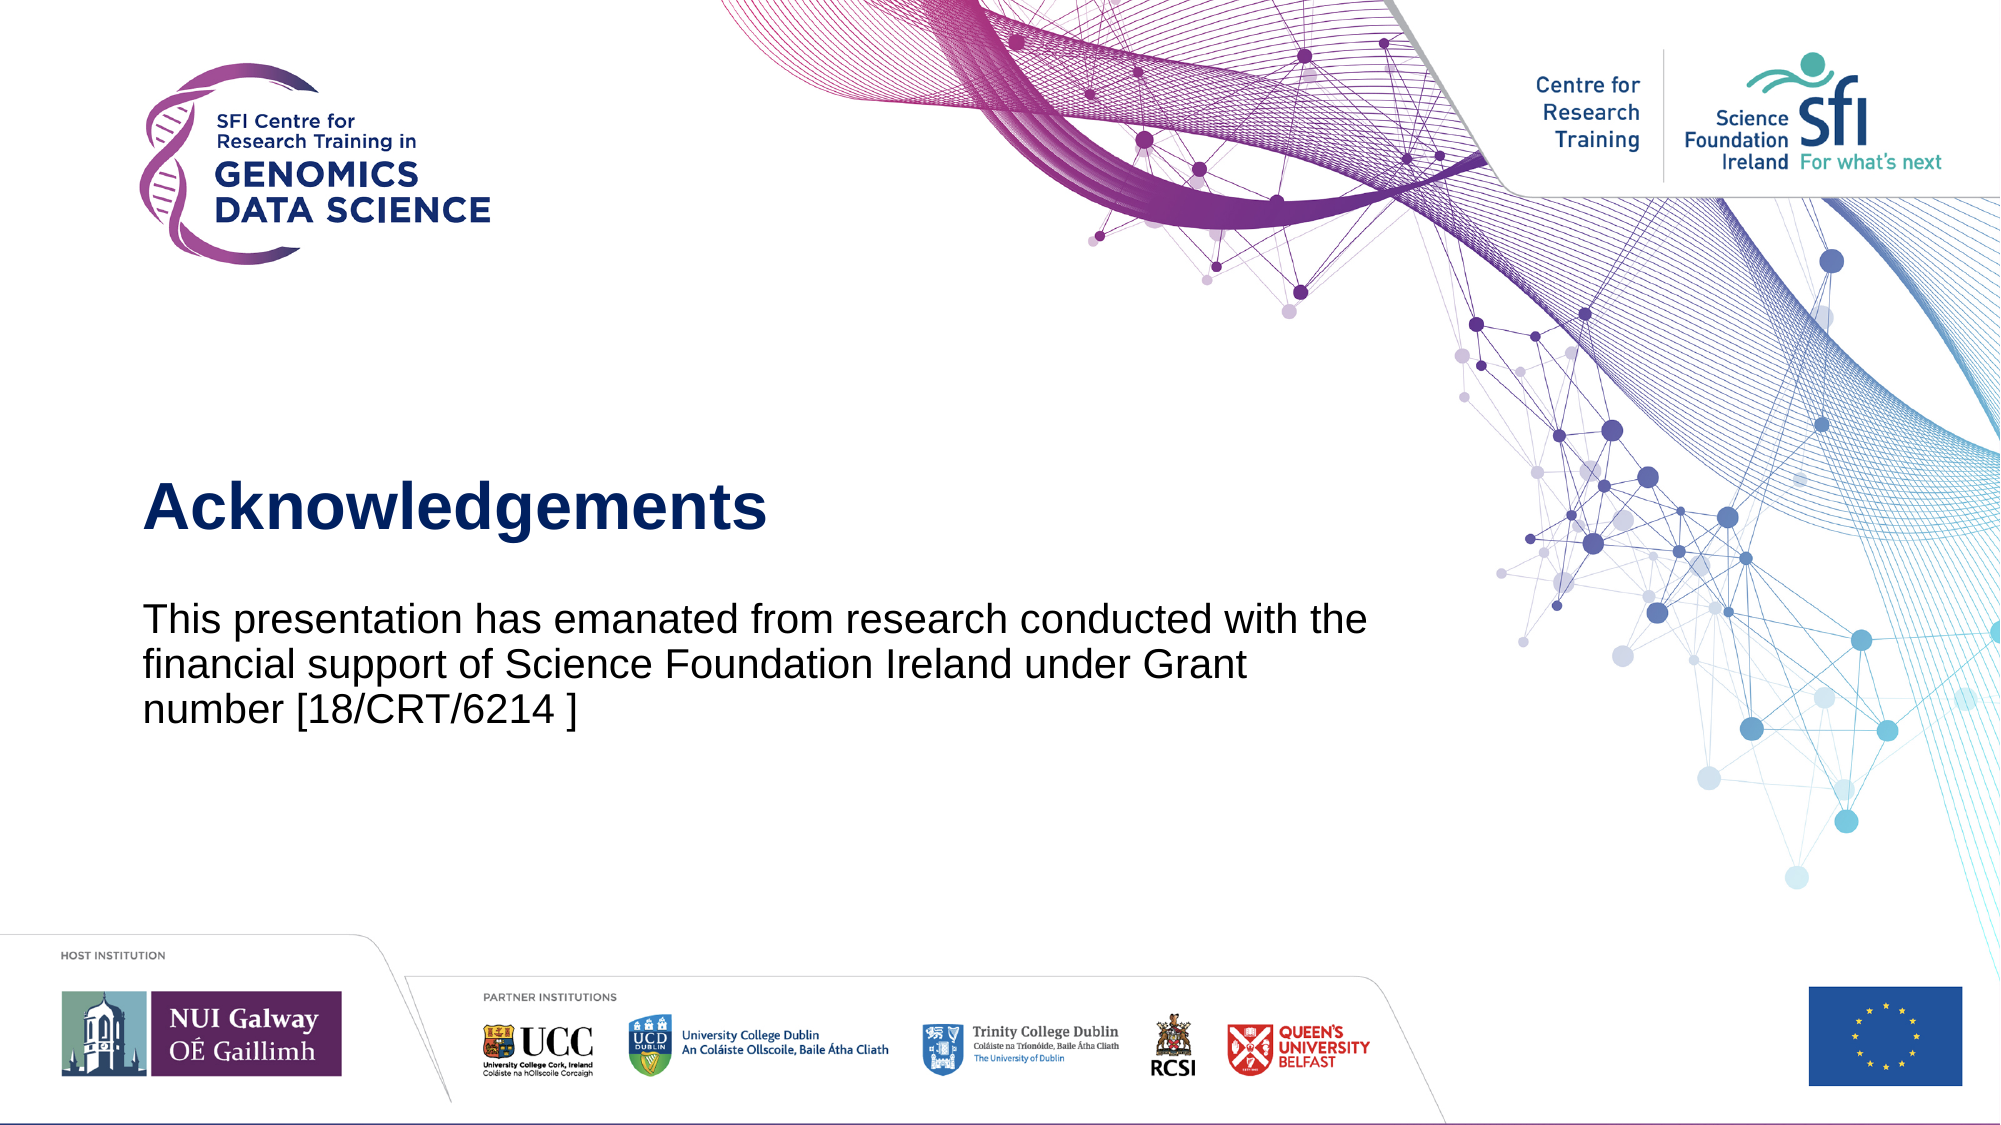

# Acknowledgements
This presentation has emanated from research conducted with the financial support of Science Foundation Ireland under Grant number [18/CRT/6214 ]